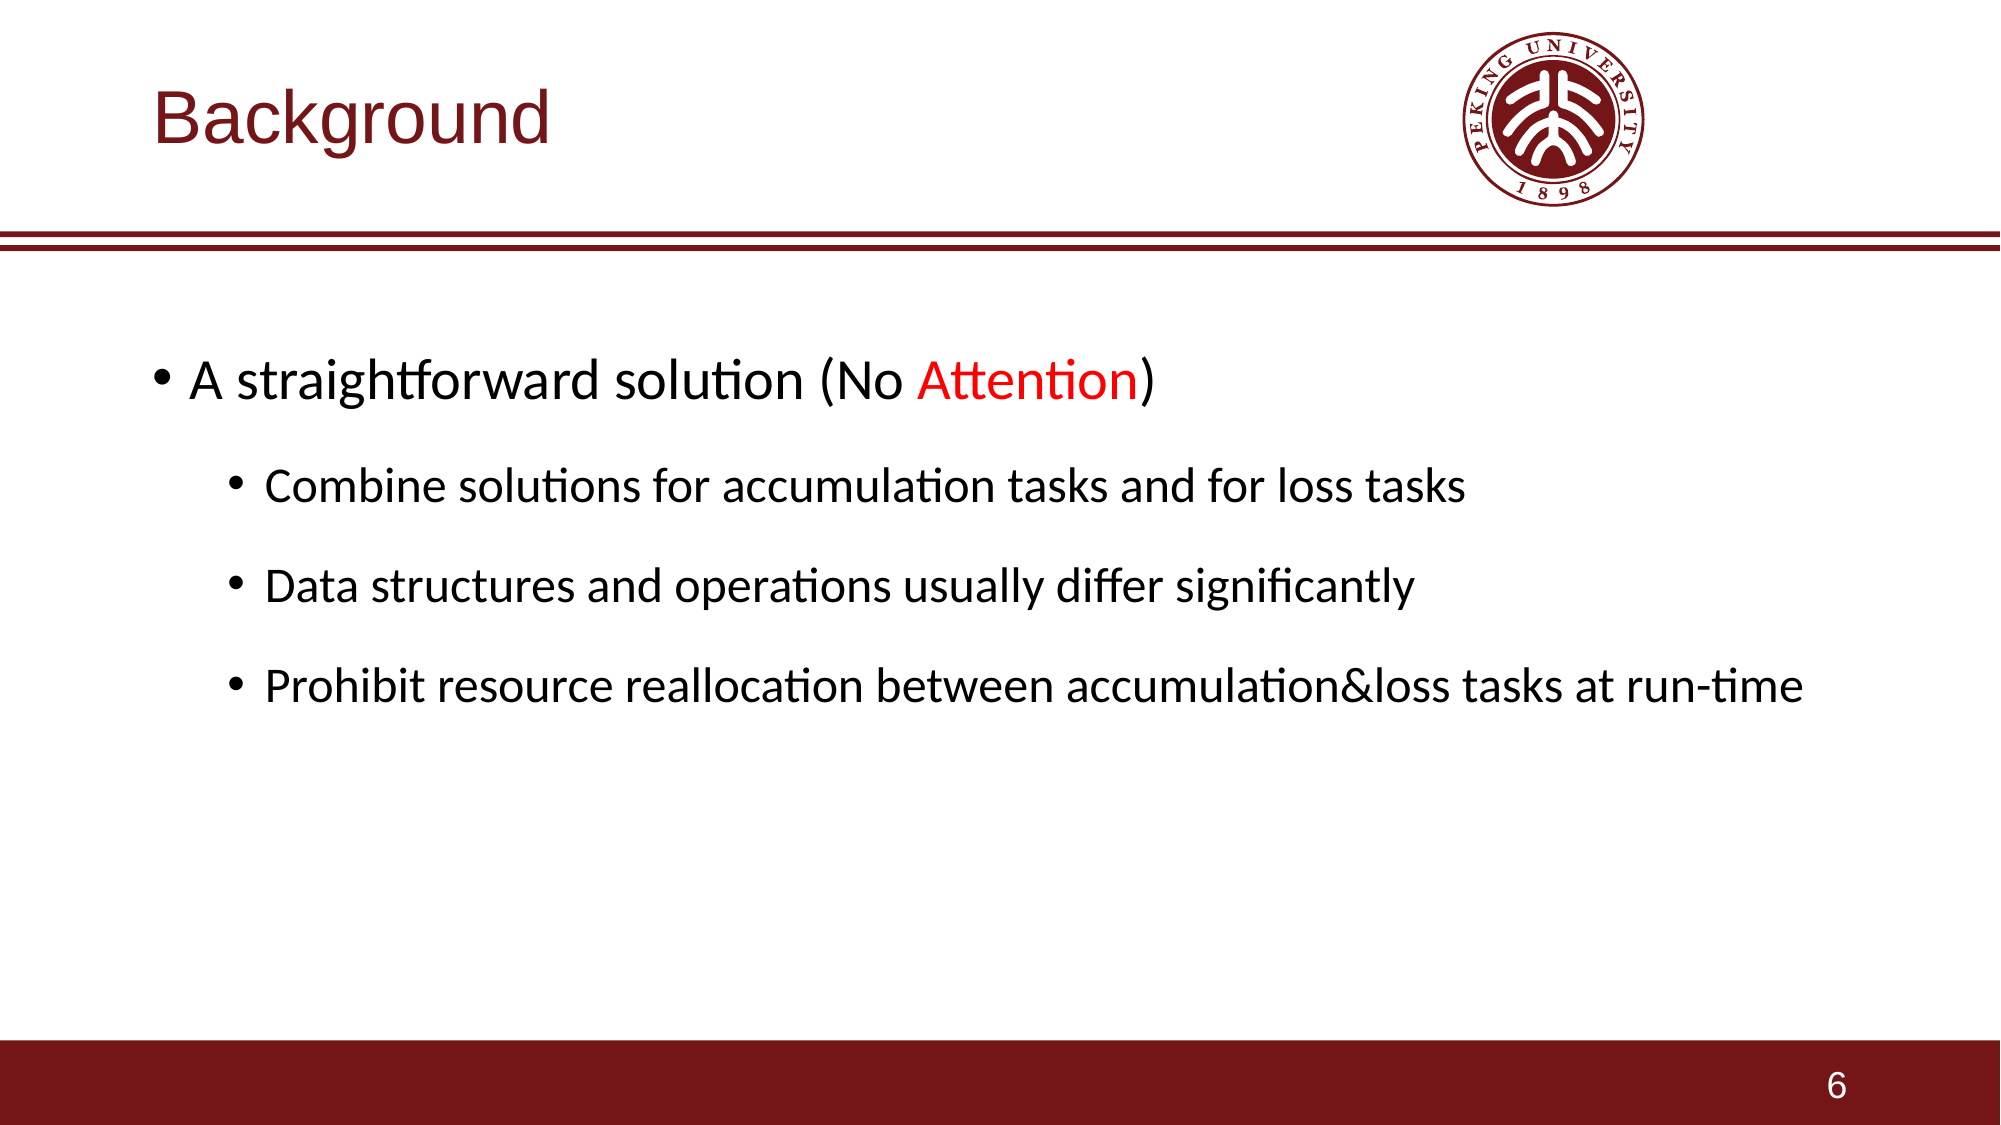

# Background
A straightforward solution (No Attention)
Combine solutions for accumulation tasks and for loss tasks
Data structures and operations usually differ significantly
Prohibit resource reallocation between accumulation&loss tasks at run-time

6